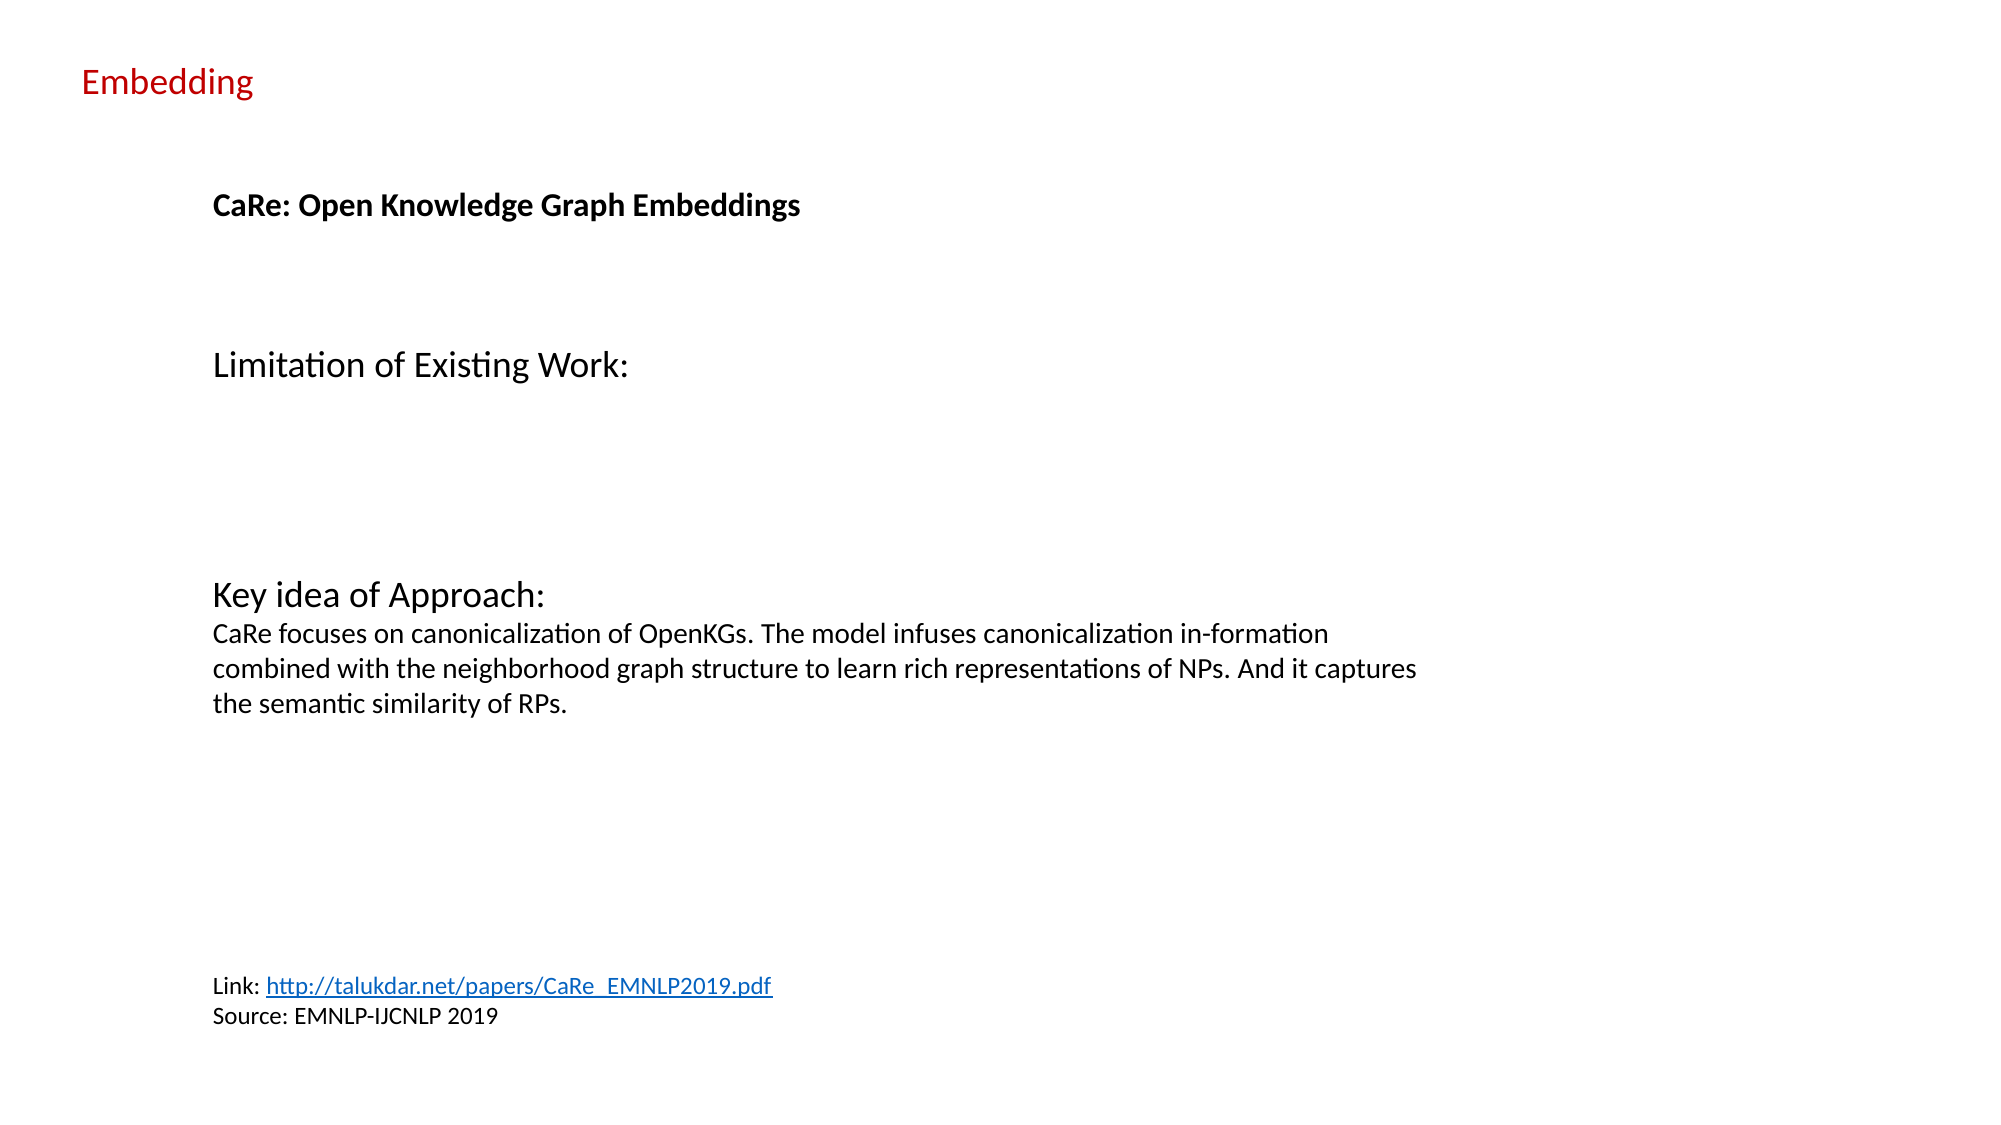

Embedding
# CaRe: Open Knowledge Graph Embeddings
Limitation of Existing Work:

Key idea of Approach:
CaRe focuses on canonicalization of OpenKGs. The model infuses canonicalization in-formation combined with the neighborhood graph structure to learn rich representations of NPs. And it captures the semantic similarity of RPs.
Link: http://talukdar.net/papers/CaRe_EMNLP2019.pdf
Source: EMNLP-IJCNLP 2019